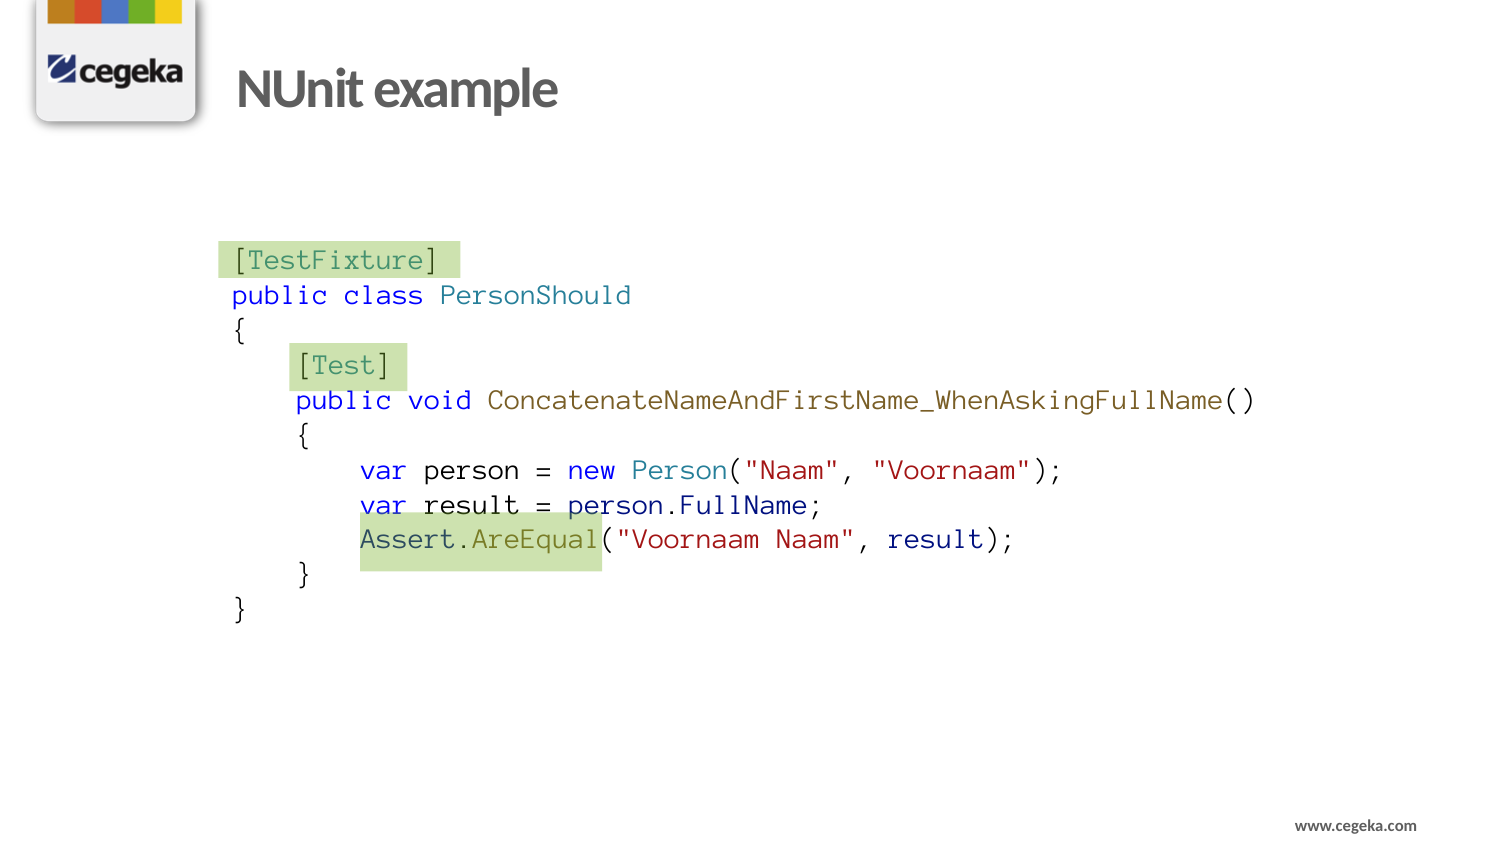

# NUnit example
[TestFixture]
public class PersonShould
{
    [Test]
    public void ConcatenateNameAndFirstName_WhenAskingFullName()
    {
        var person = new Person("Naam", "Voornaam");
        var result = person.FullName;
        Assert.AreEqual("Voornaam Naam", result);
    }
}